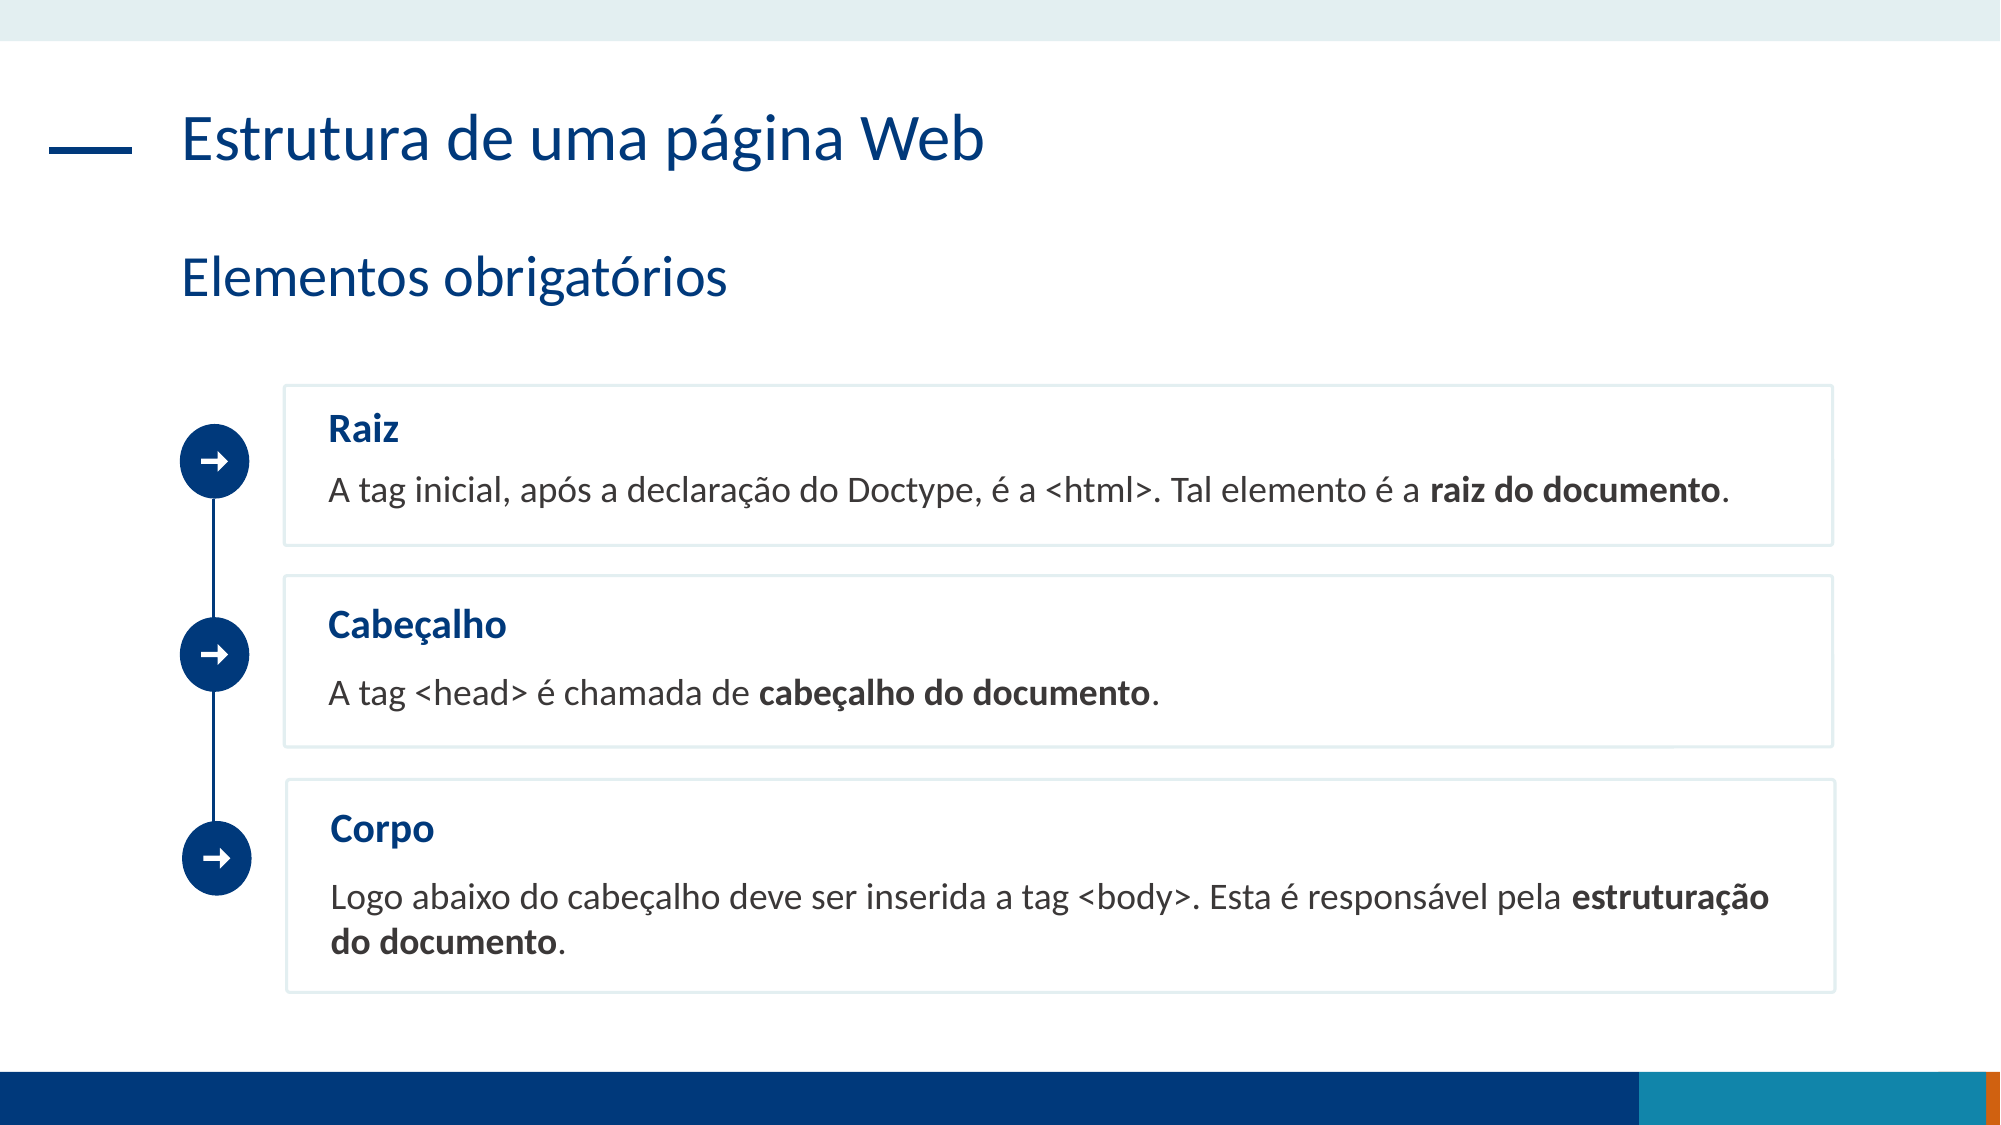

Estrutura de uma página Web
Elementos obrigatórios

Raiz

A tag inicial, após a declaração do Doctype, é a <html>. Tal elemento é a raiz do documento.

Cabeçalho

A tag <head> é chamada de cabeçalho do documento.

Corpo

Logo abaixo do cabeçalho deve ser inserida a tag <body>. Esta é responsável pela estruturação do documento.